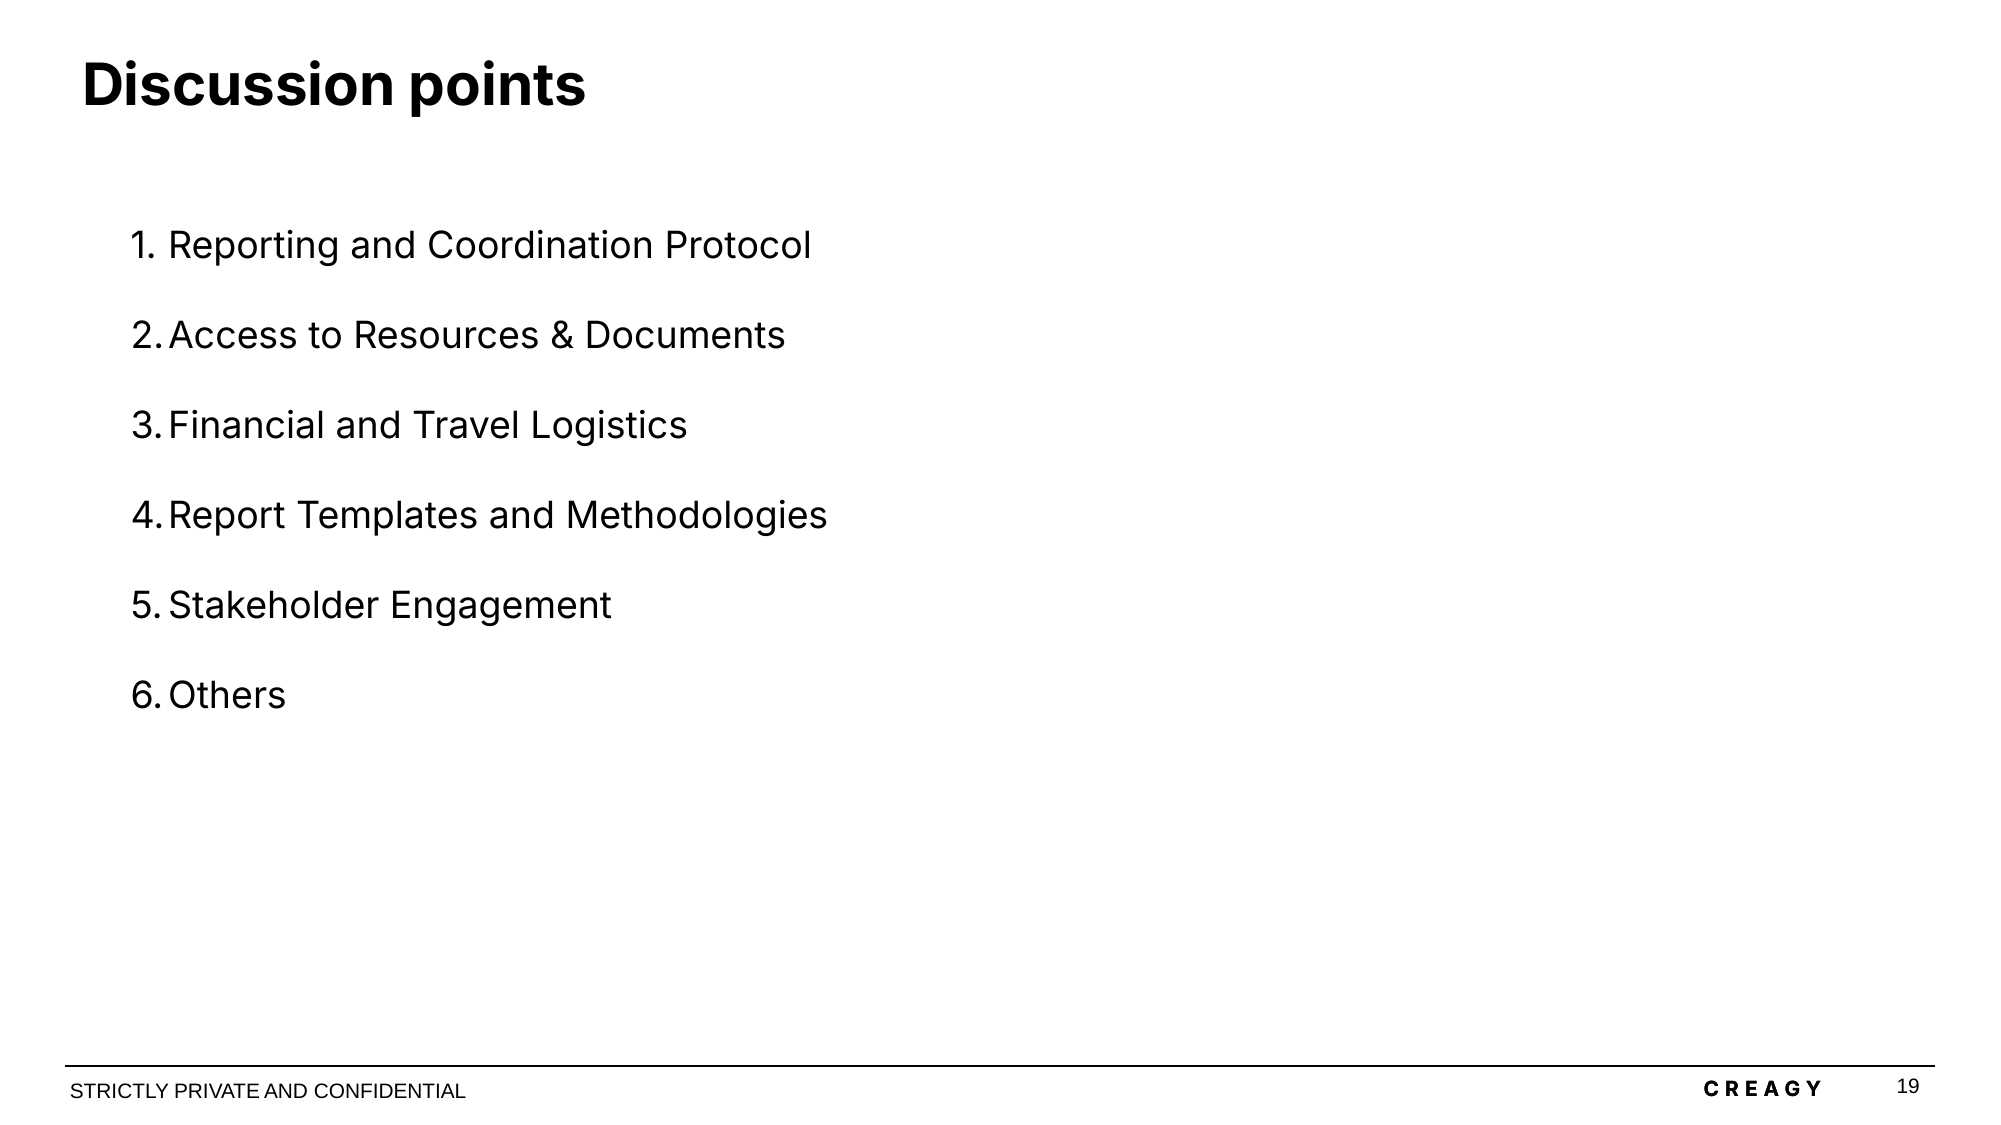

Discussion points
Reporting and Coordination Protocol

Access to Resources & Documents

Financial and Travel Logistics

Report Templates and Methodologies

Stakeholder Engagement

Others
19